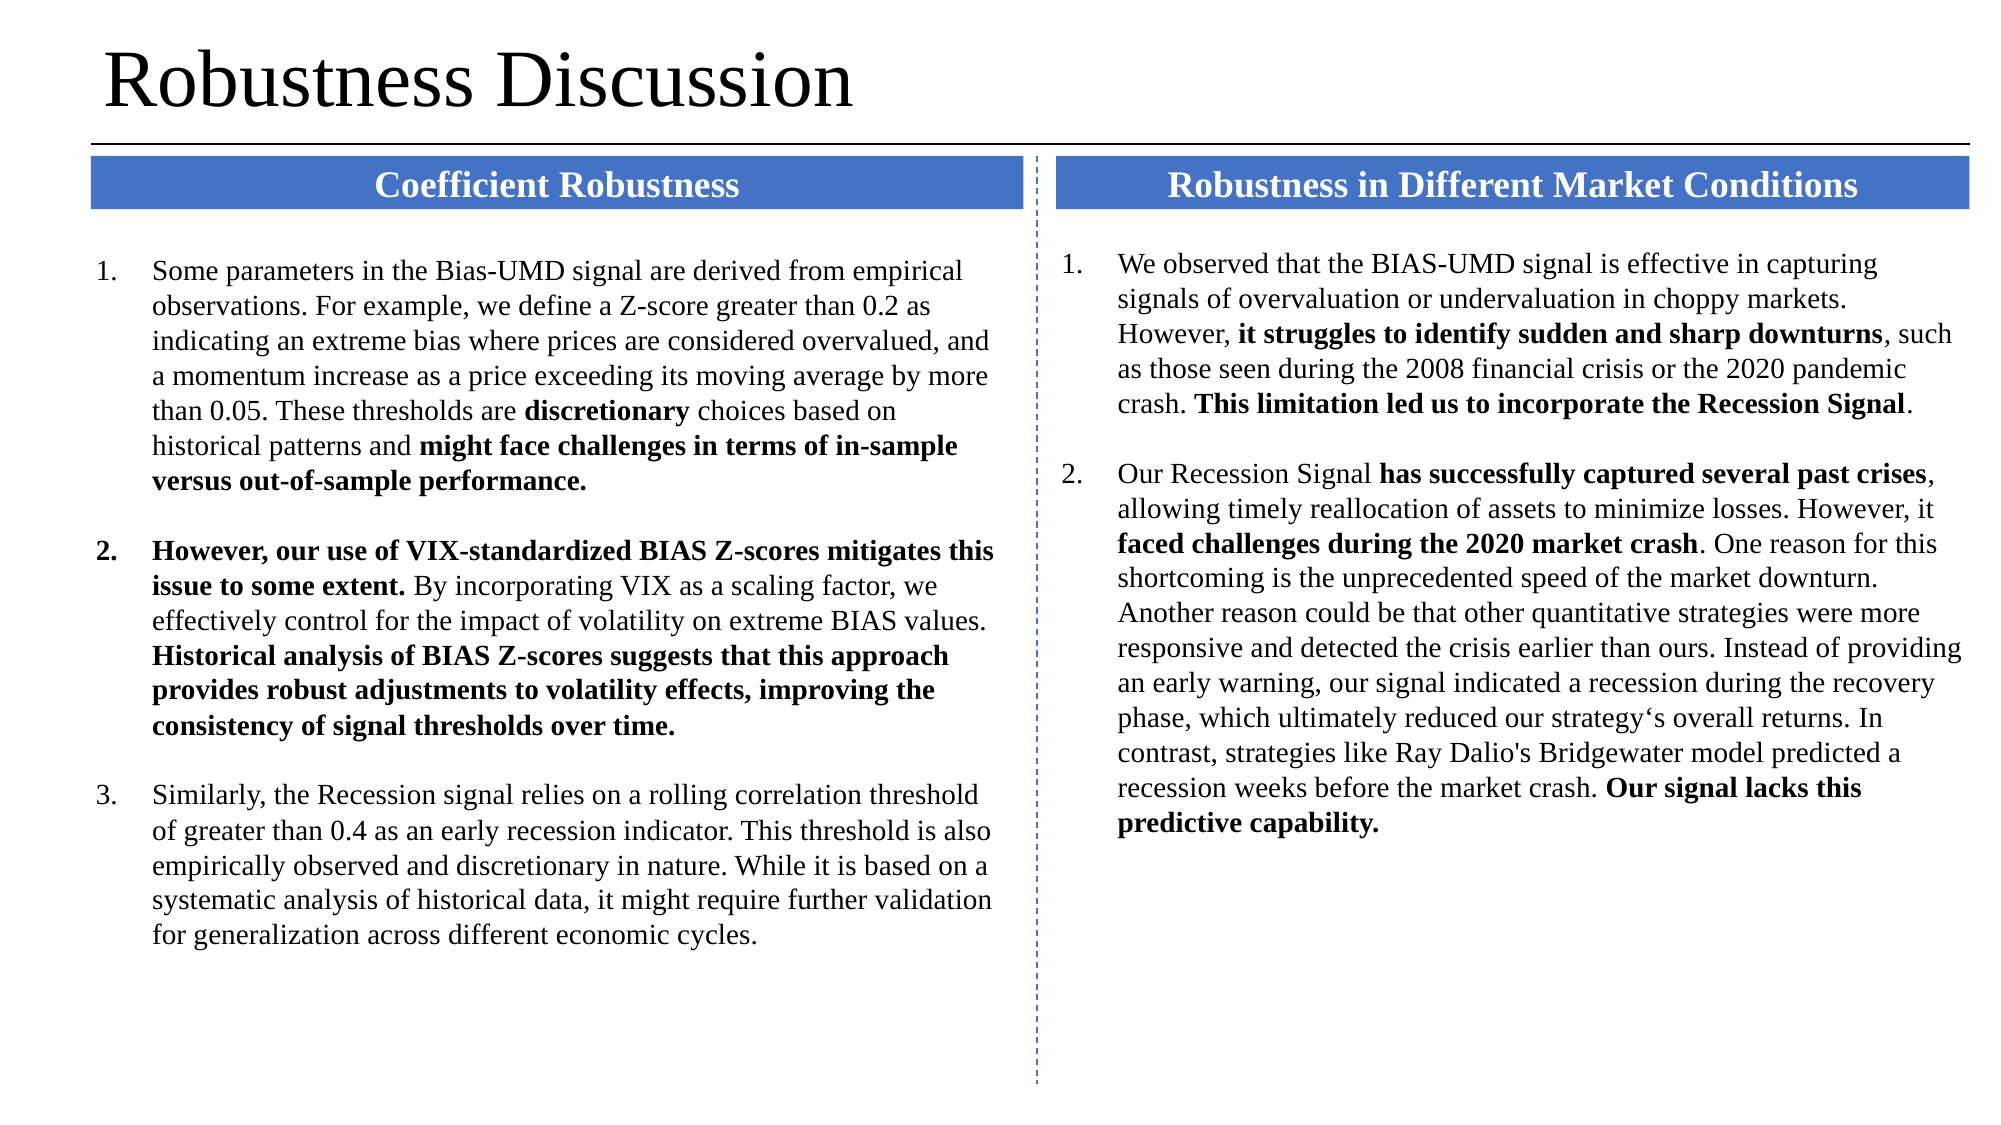

# Robustness Discussion
Robustness in Different Market Conditions
Coefficient Robustness

Some parameters in the Bias-UMD signal are derived from empirical observations. For example, we define a Z-score greater than 0.2 as indicating an extreme bias where prices are considered overvalued, and a momentum increase as a price exceeding its moving average by more than 0.05. These thresholds are discretionary choices based on historical patterns and might face challenges in terms of in-sample versus out-of-sample performance.

However, our use of VIX-standardized BIAS Z-scores mitigates this issue to some extent. By incorporating VIX as a scaling factor, we effectively control for the impact of volatility on extreme BIAS values. Historical analysis of BIAS Z-scores suggests that this approach provides robust adjustments to volatility effects, improving the consistency of signal thresholds over time.

Similarly, the Recession signal relies on a rolling correlation threshold of greater than 0.4 as an early recession indicator. This threshold is also empirically observed and discretionary in nature. While it is based on a systematic analysis of historical data, it might require further validation for generalization across different economic cycles.
We observed that the BIAS-UMD signal is effective in capturing signals of overvaluation or undervaluation in choppy markets. However, it struggles to identify sudden and sharp downturns, such as those seen during the 2008 financial crisis or the 2020 pandemic crash. This limitation led us to incorporate the Recession Signal.

Our Recession Signal has successfully captured several past crises, allowing timely reallocation of assets to minimize losses. However, it faced challenges during the 2020 market crash. One reason for this shortcoming is the unprecedented speed of the market downturn. Another reason could be that other quantitative strategies were more responsive and detected the crisis earlier than ours. Instead of providing an early warning, our signal indicated a recession during the recovery phase, which ultimately reduced our strategy‘s overall returns. In contrast, strategies like Ray Dalio's Bridgewater model predicted a recession weeks before the market crash. Our signal lacks this predictive capability.